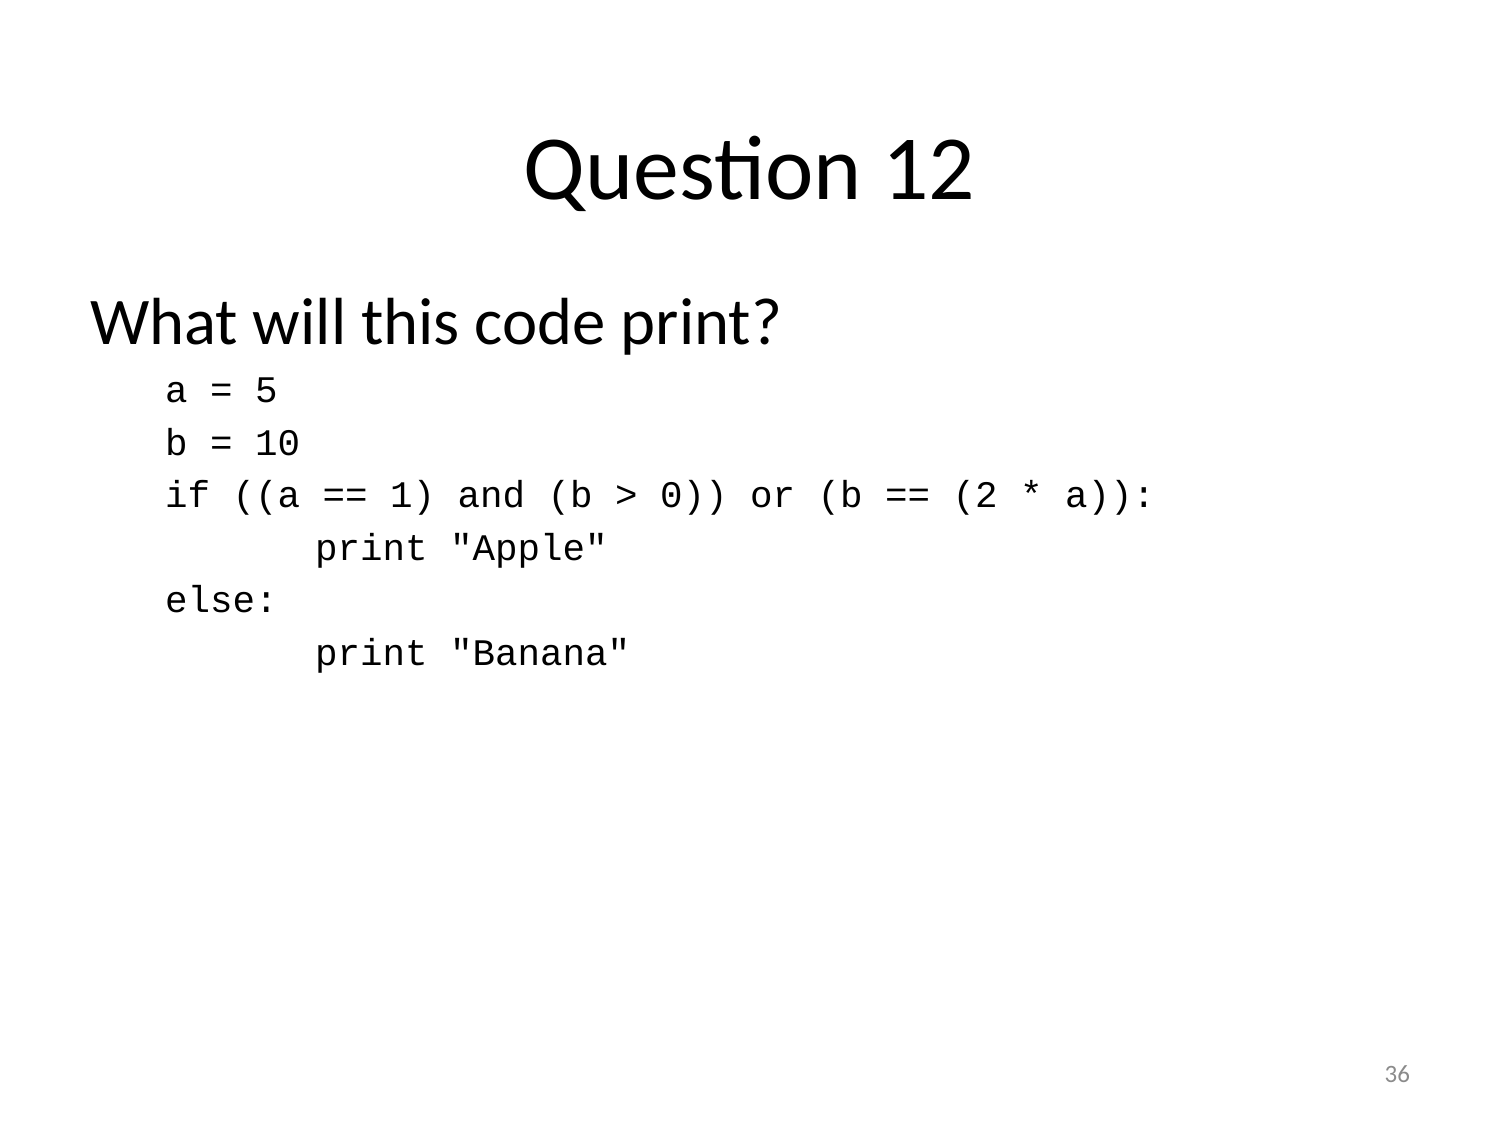

# Question 12
What will this code print?
a = 5
b = 10
if ((a == 1) and (b > 0)) or (b == (2 * a)):
	print "Apple"
else:
	print "Banana"

36